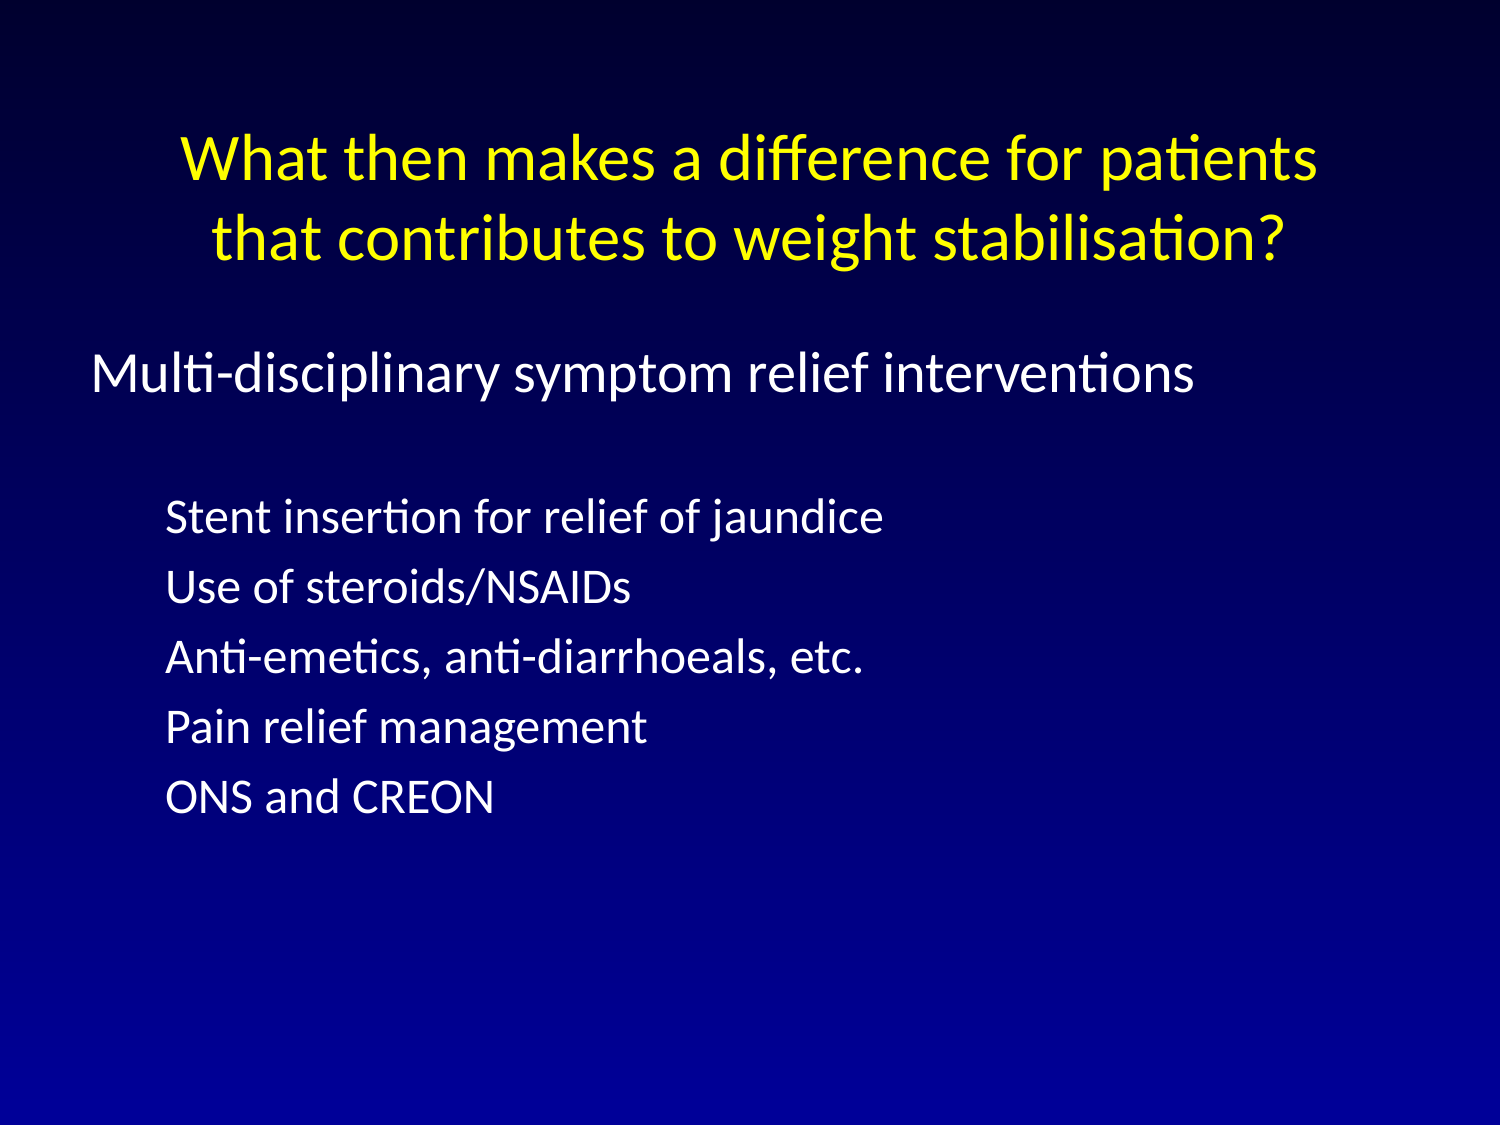

# What then makes a difference for patients that contributes to weight stabilisation?
Multi-disciplinary symptom relief interventions

Stent insertion for relief of jaundice
Use of steroids/NSAIDs
Anti-emetics, anti-diarrhoeals, etc.
Pain relief management
ONS and CREON